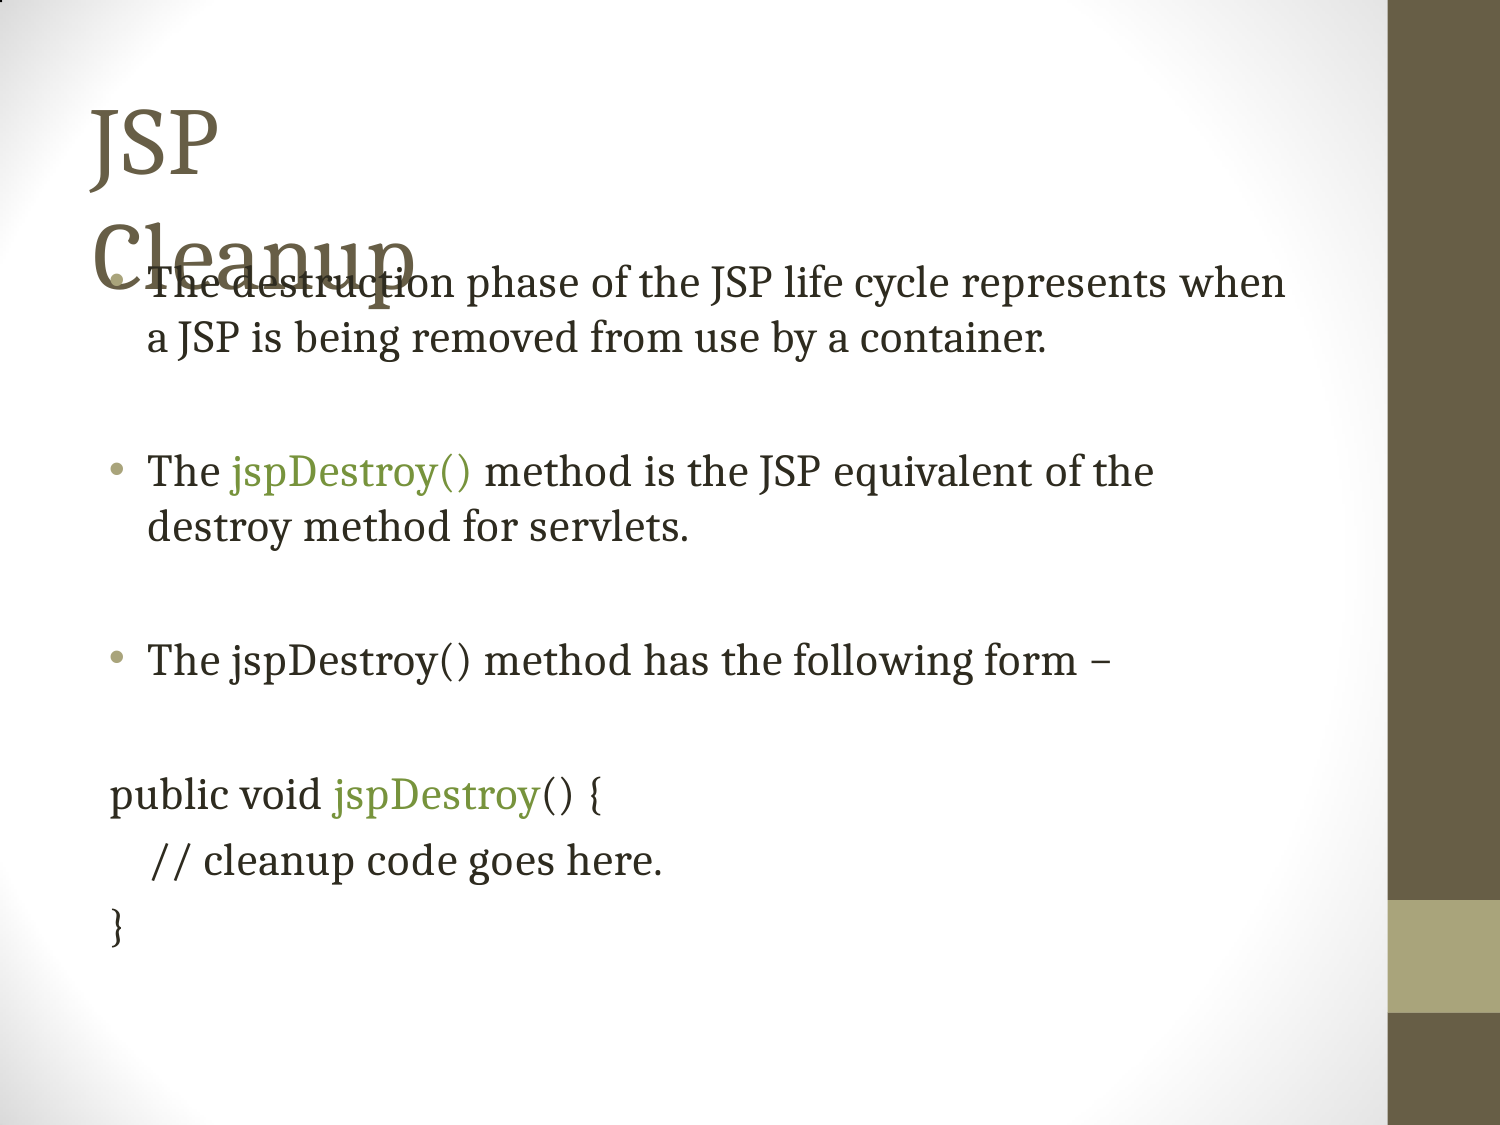

# JSP Cleanup
The destruction phase of the JSP life cycle represents when  a JSP is being removed from use by a container.

The jspDestroy() method is the JSP equivalent of the  destroy method for servlets.

The jspDestroy() method has the following form −

public void jspDestroy() {
    // cleanup code goes here.
}